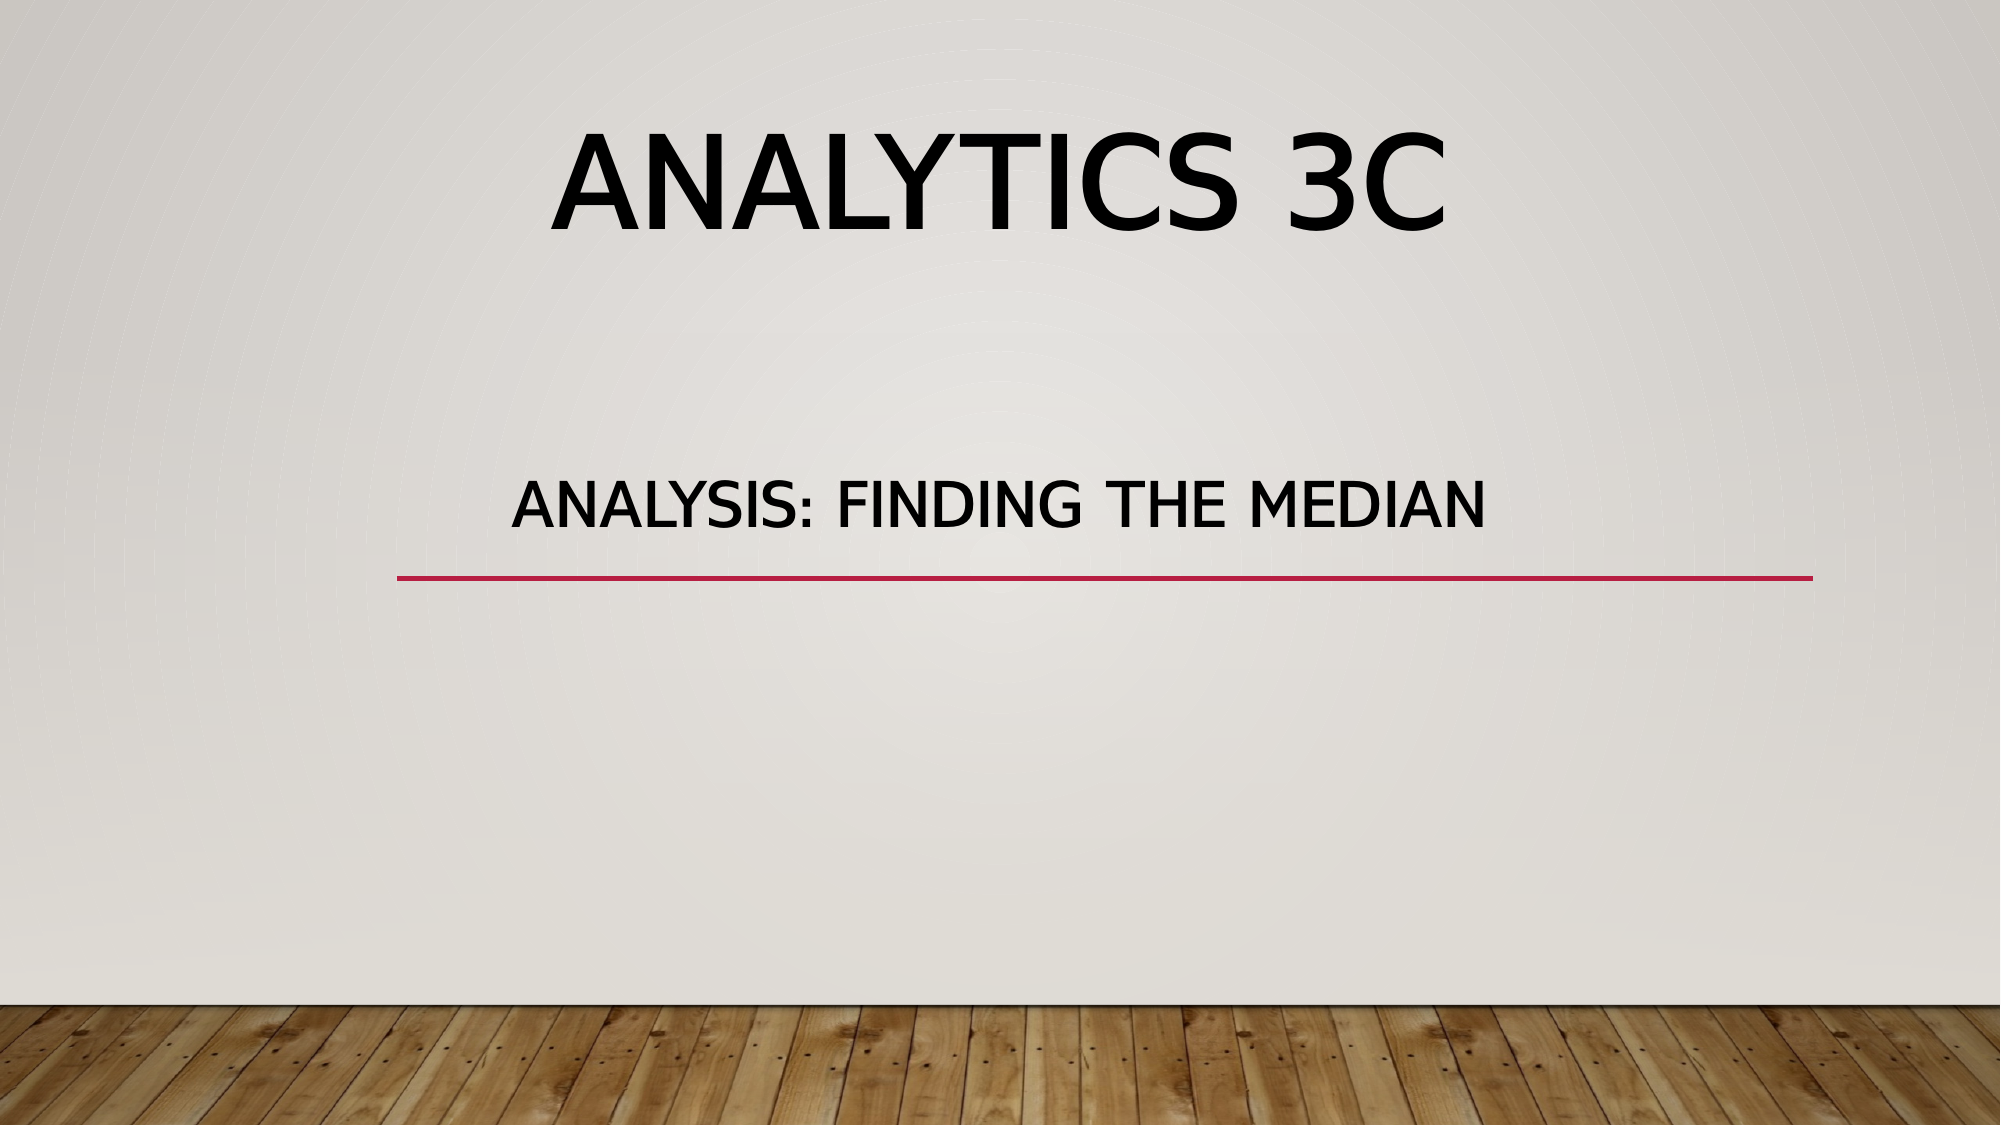

# Analytics 3c
Analysis: Finding the Median